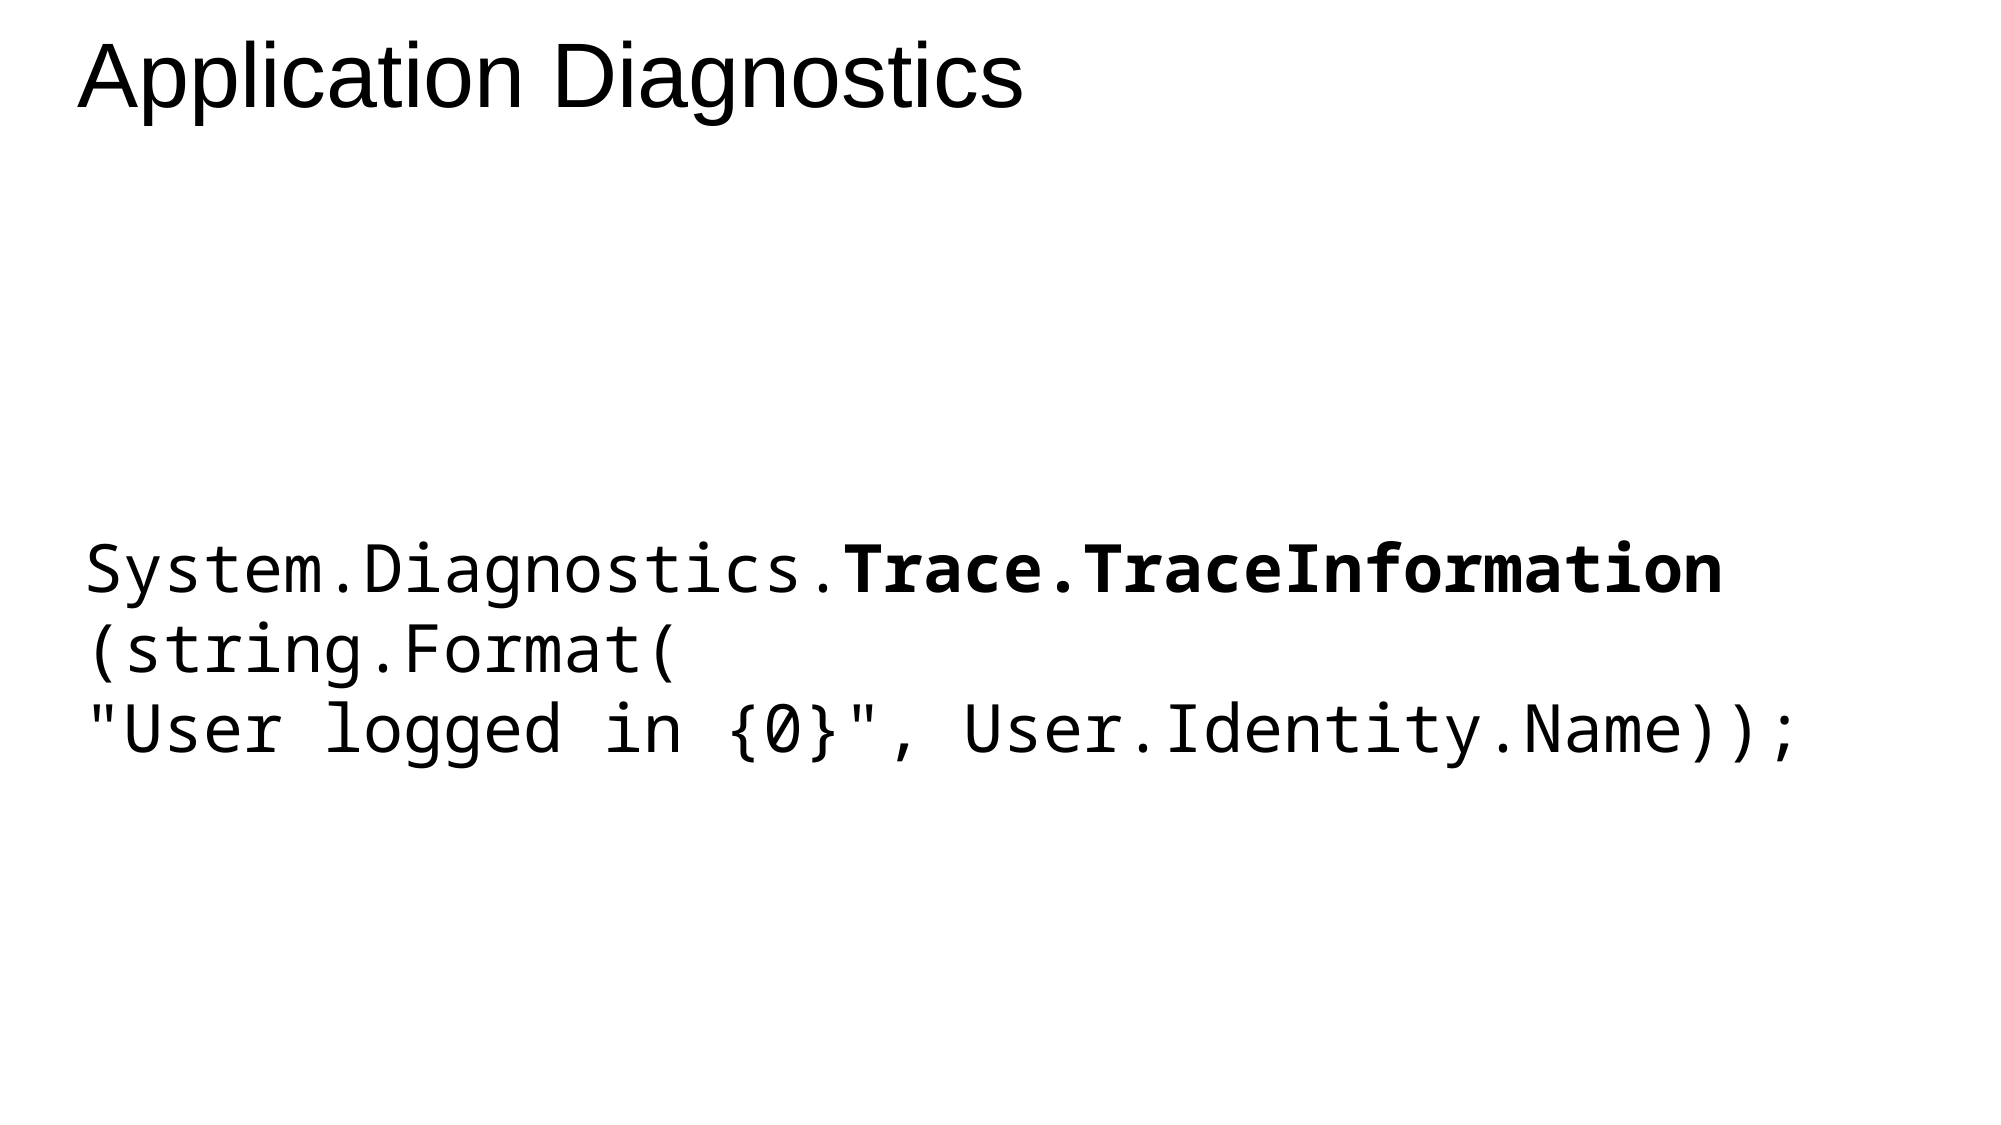

Application Diagnostics
System.Diagnostics.Trace.TraceInformation
(string.Format(
"User logged in {0}", User.Identity.Name));